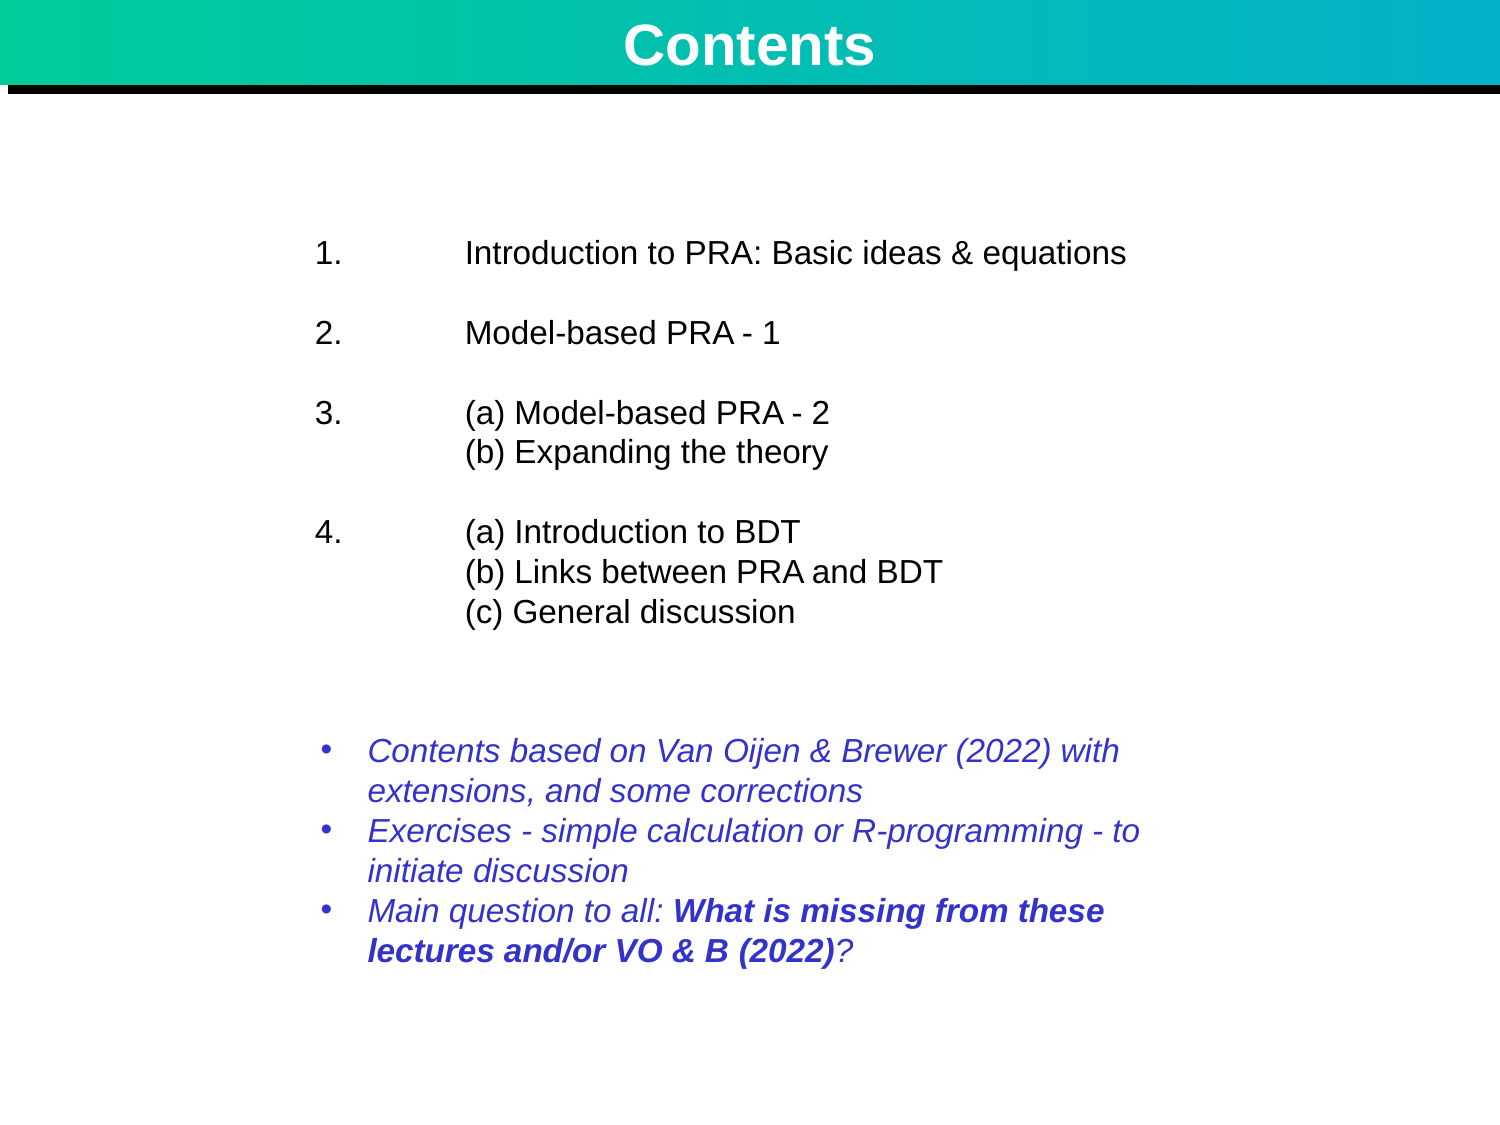

# Contents
1.	Introduction to PRA: Basic ideas & equations

2.	Model-based PRA - 1

3.	(a) Model-based PRA - 2
	(b) Expanding the theory

4.	(a) Introduction to BDT
	(b) Links between PRA and BDT
	(c) General discussion
Contents based on Van Oijen & Brewer (2022) with extensions, and some corrections
Exercises - simple calculation or R-programming - to initiate discussion
Main question to all: What is missing from these lectures and/or VO & B (2022)?